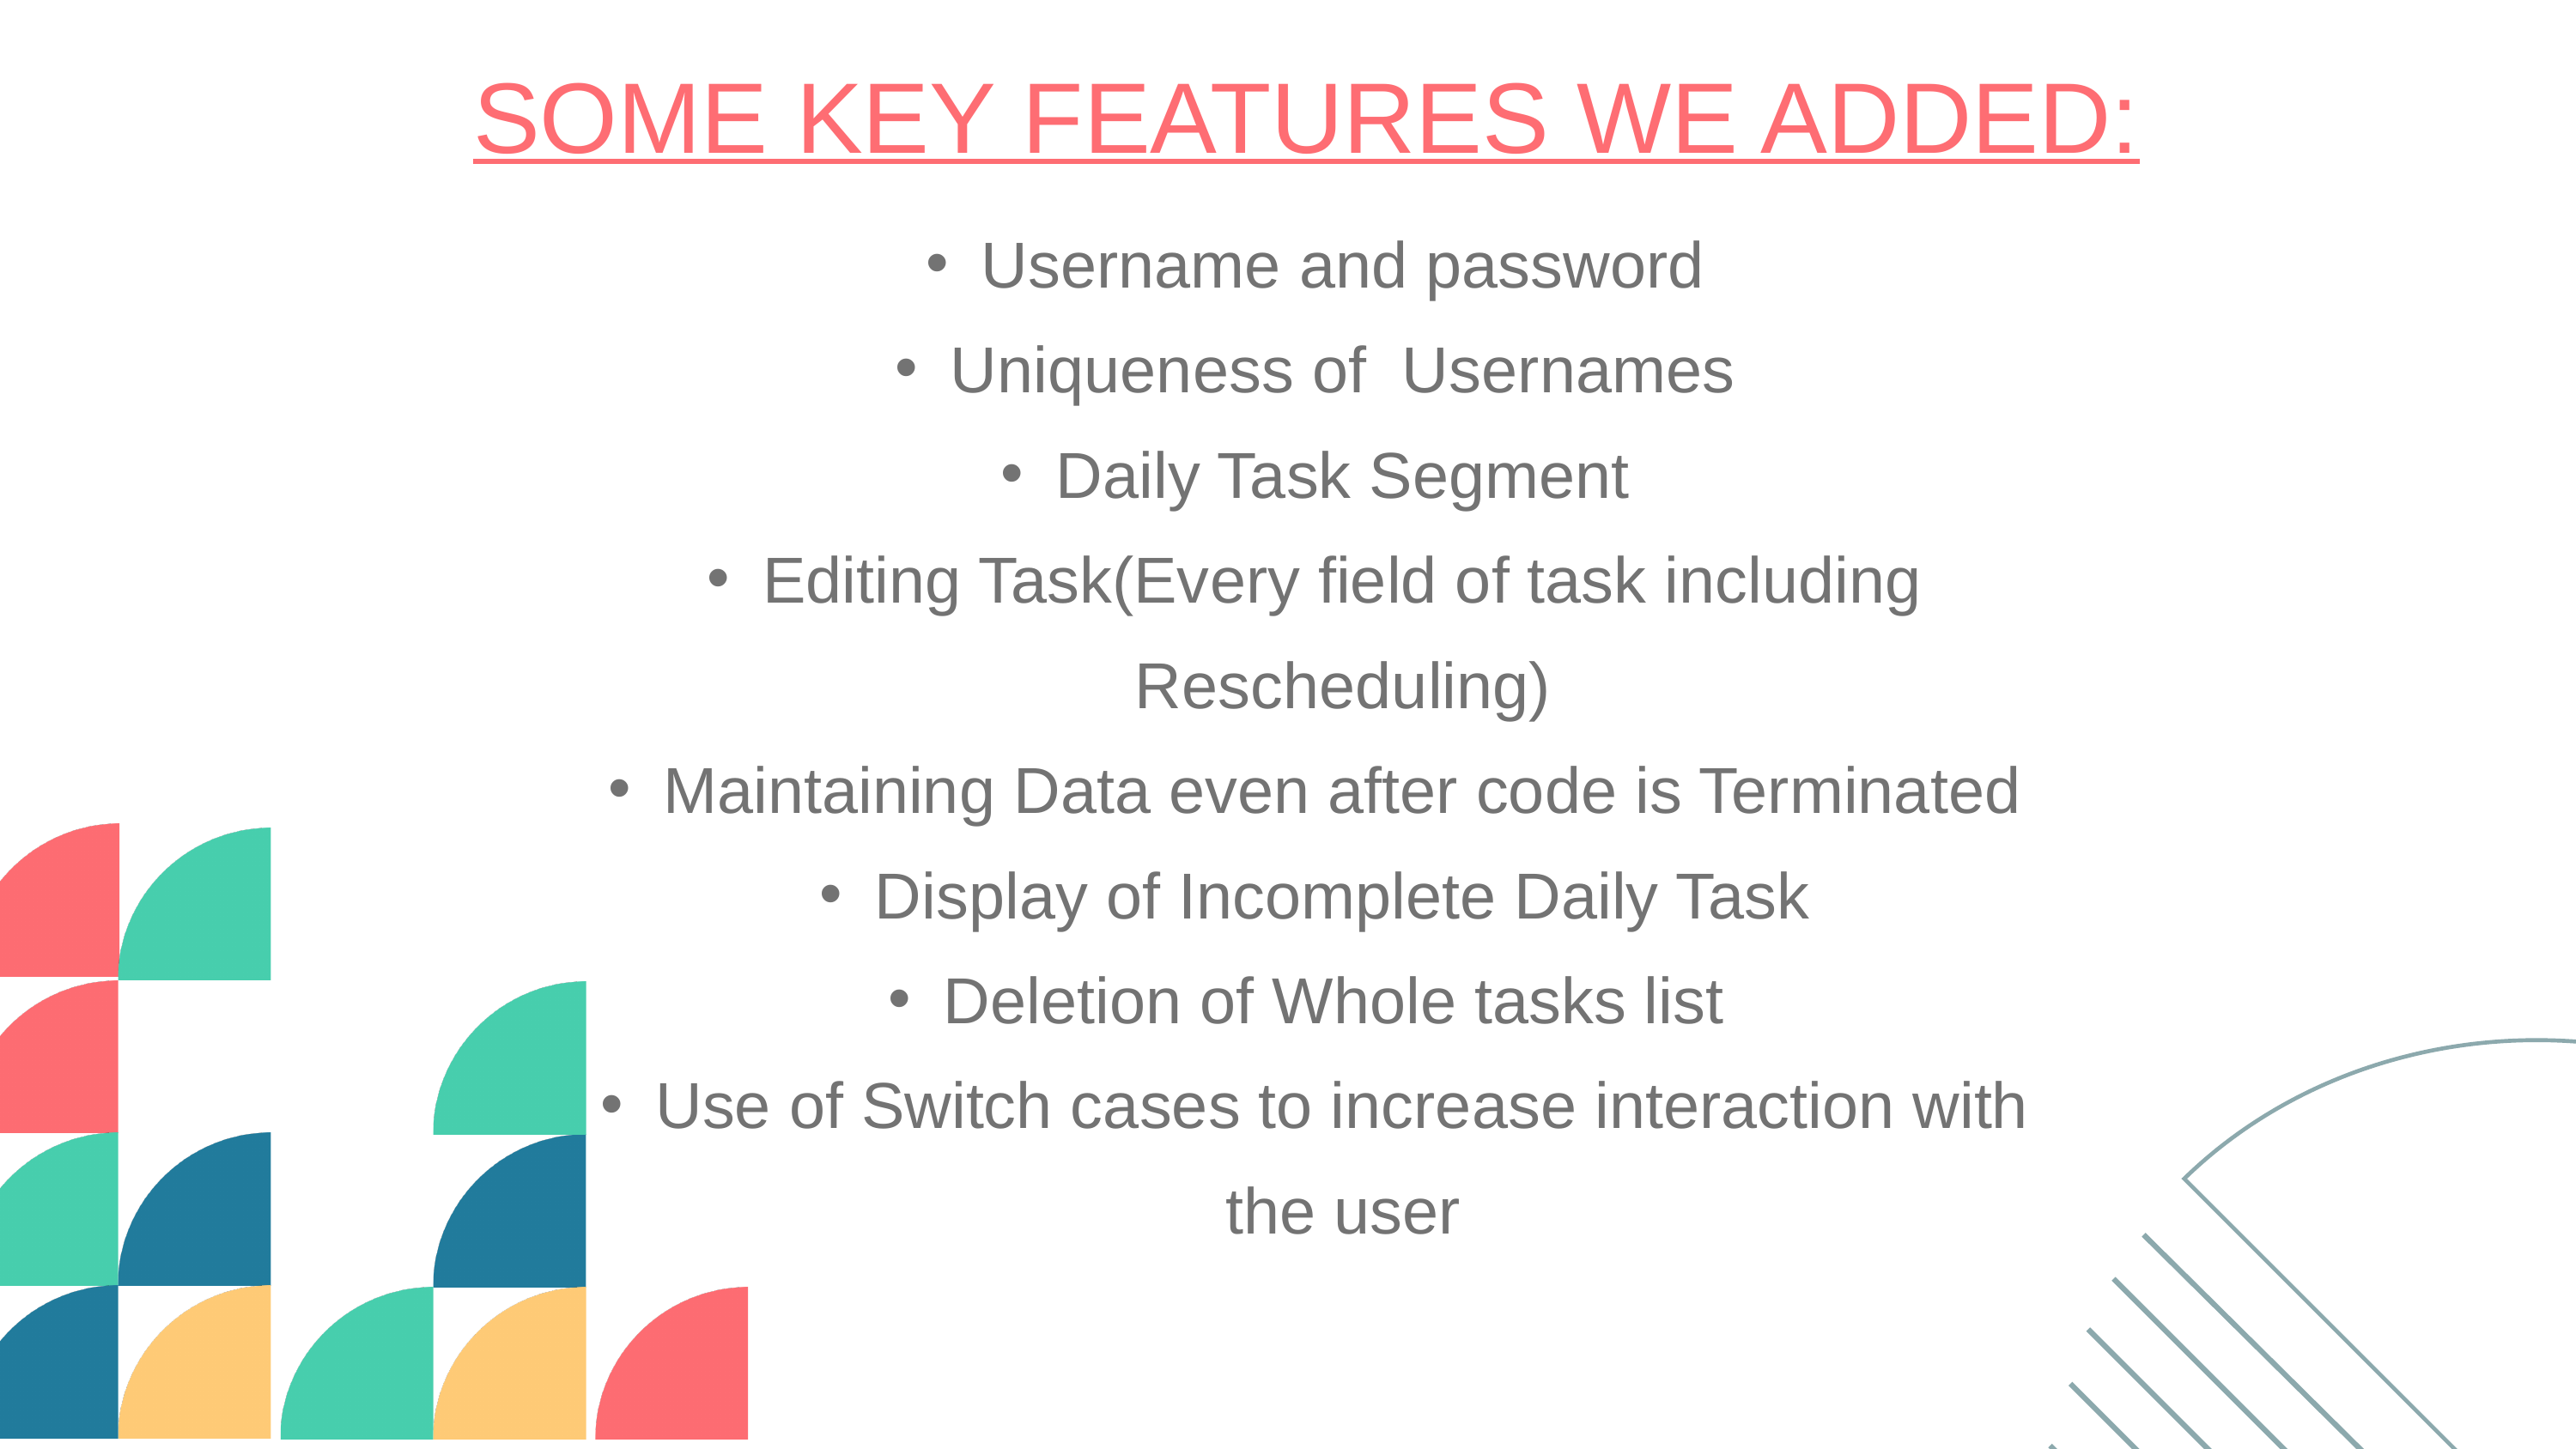

SOME KEY FEATURES WE ADDED:
Username and password
Uniqueness of  Usernames
Daily Task Segment
Editing Task(Every field of task including Rescheduling)
Maintaining Data even after code is Terminated
Display of Incomplete Daily Task
Deletion of Whole tasks list
Use of Switch cases to increase interaction with the user